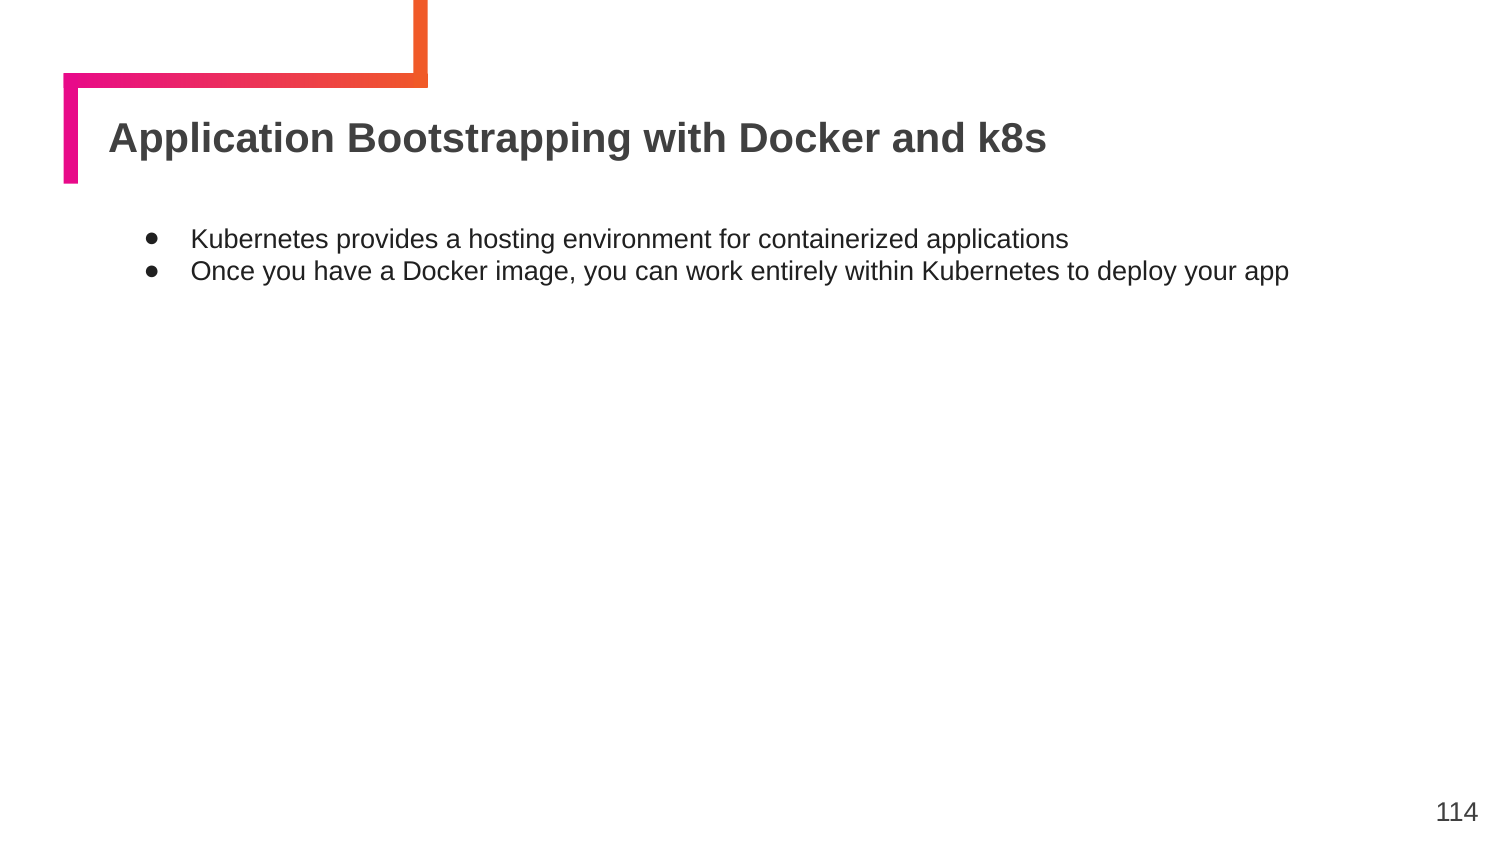

# Application Bootstrapping with Docker and k8s
Kubernetes provides a hosting environment for containerized applications
Once you have a Docker image, you can work entirely within Kubernetes to deploy your app

114